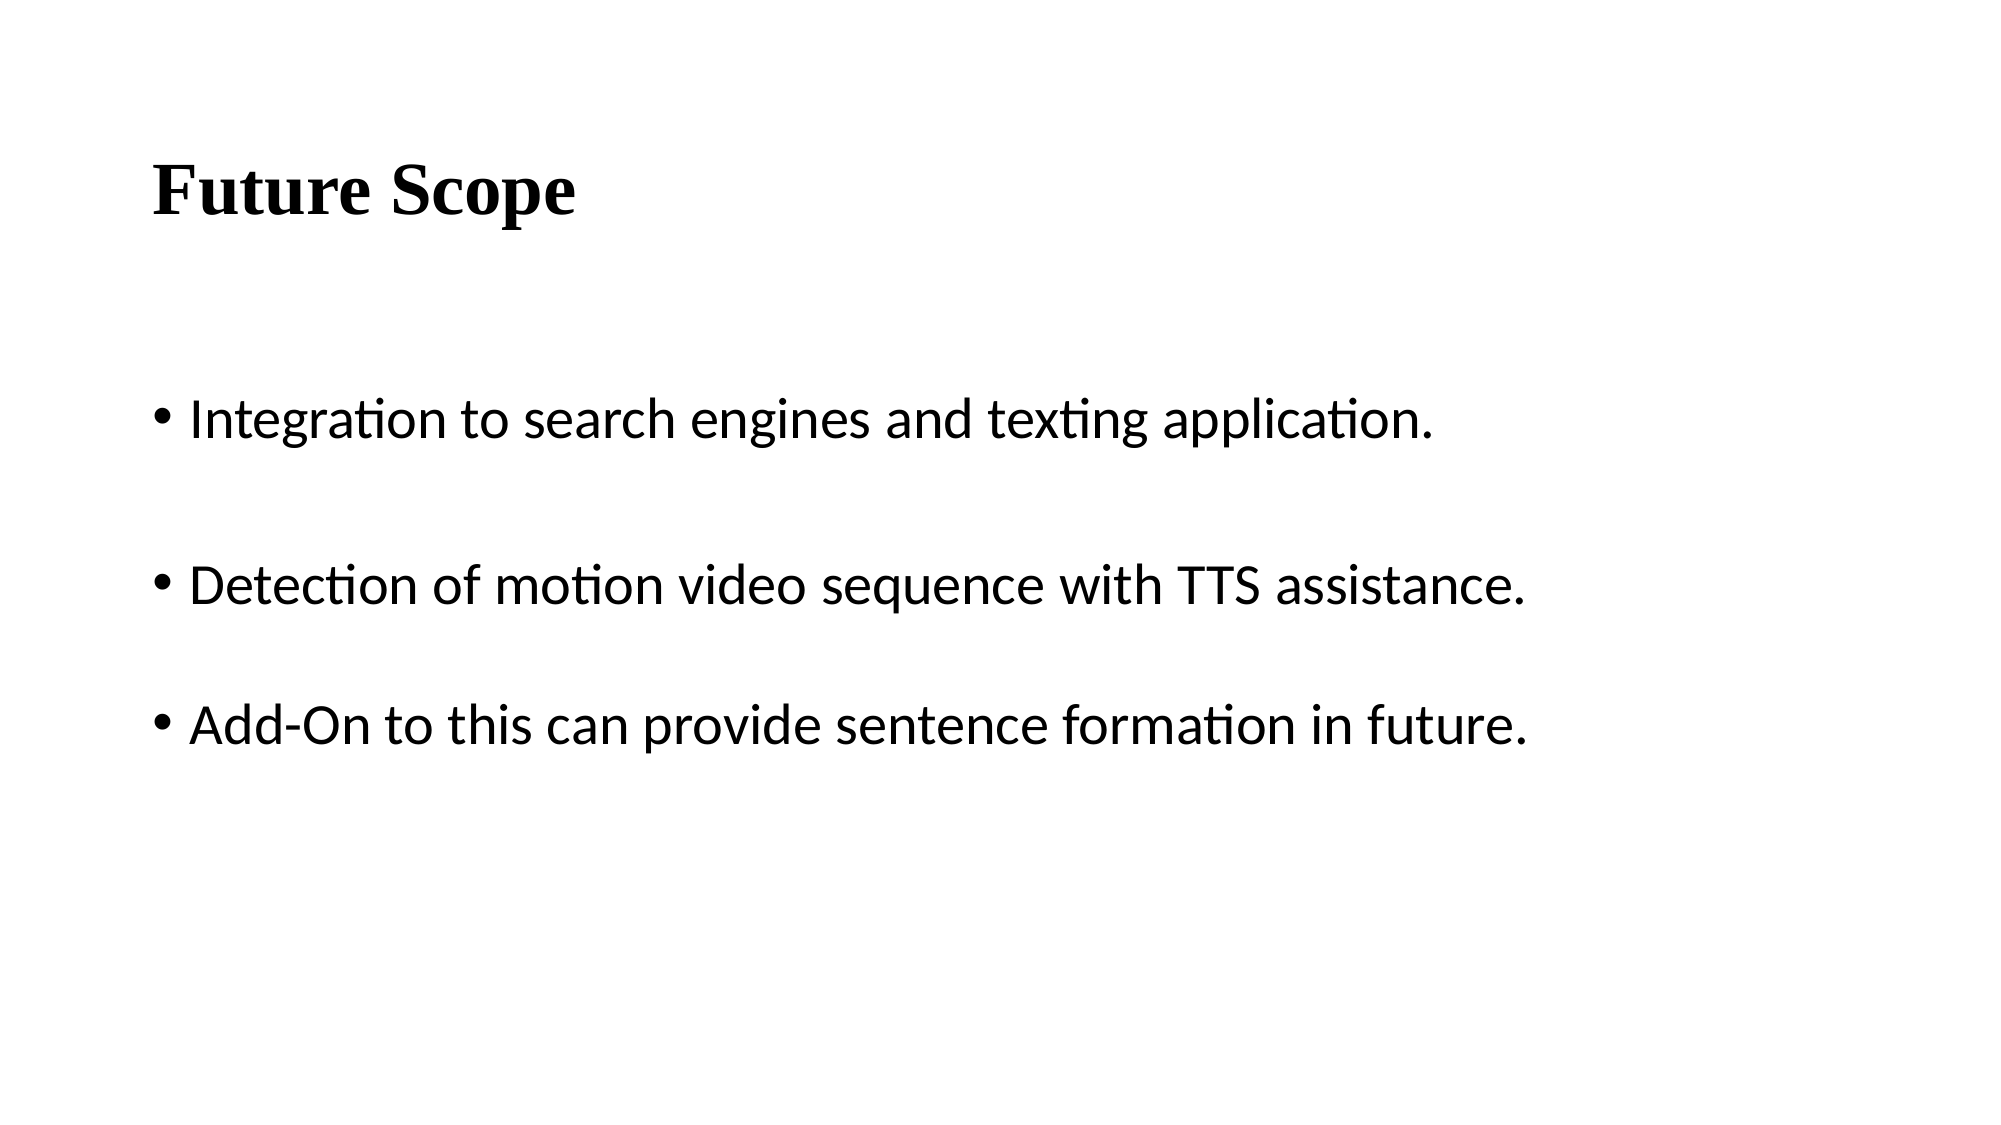

# Future Scope
Integration to search engines and texting application.

Detection of motion video sequence with TTS assistance.

Add-On to this can provide sentence formation in future.